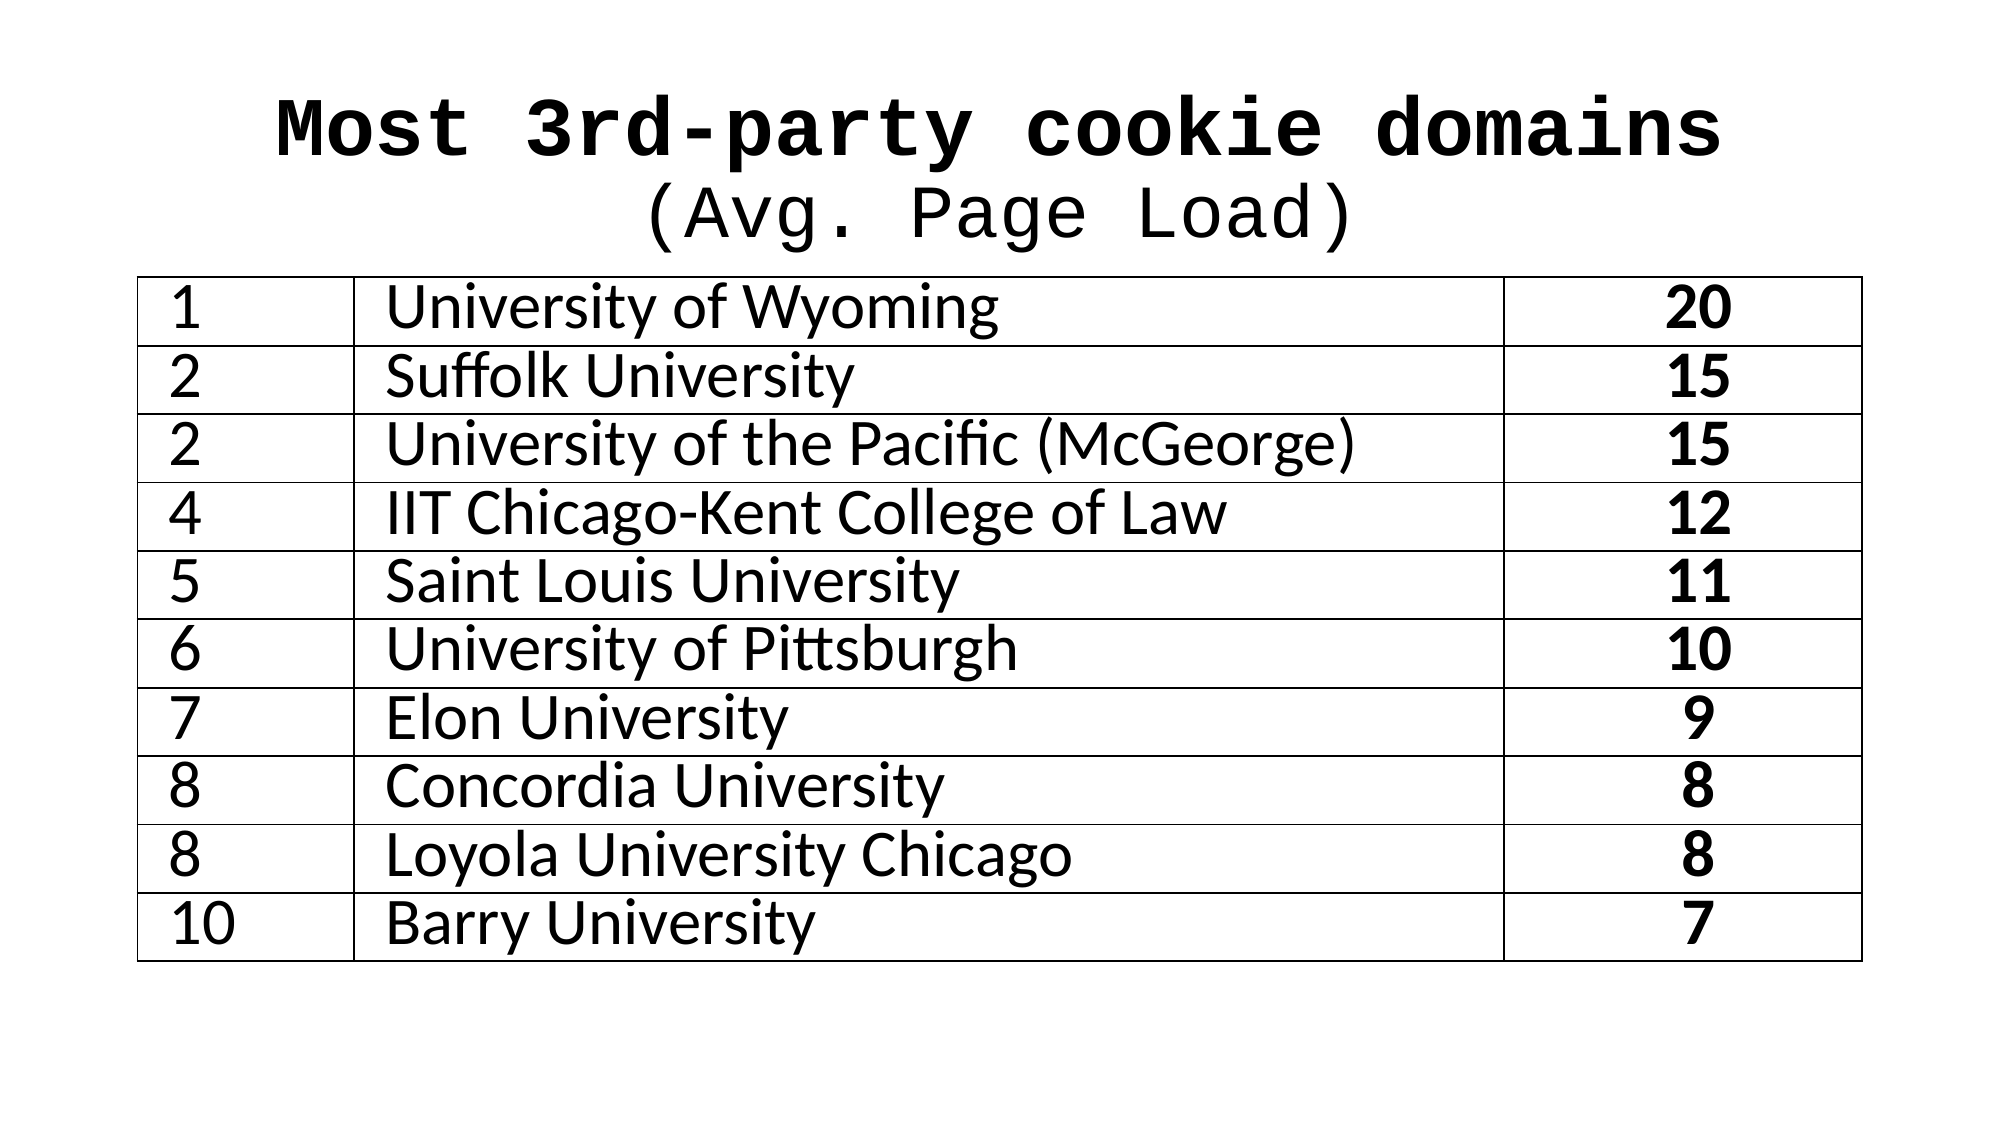

# Most 3rd-party cookie domains (Avg. Page Load)
| 1 | University of Wyoming | 20 |
| --- | --- | --- |
| 2 | Suffolk University | 15 |
| 2 | University of the Pacific (McGeorge) | 15 |
| 4 | IIT Chicago-Kent College of Law | 12 |
| 5 | Saint Louis University | 11 |
| 6 | University of Pittsburgh | 10 |
| 7 | Elon University | 9 |
| 8 | Concordia University | 8 |
| 8 | Loyola University Chicago | 8 |
| 10 | Barry University | 7 |